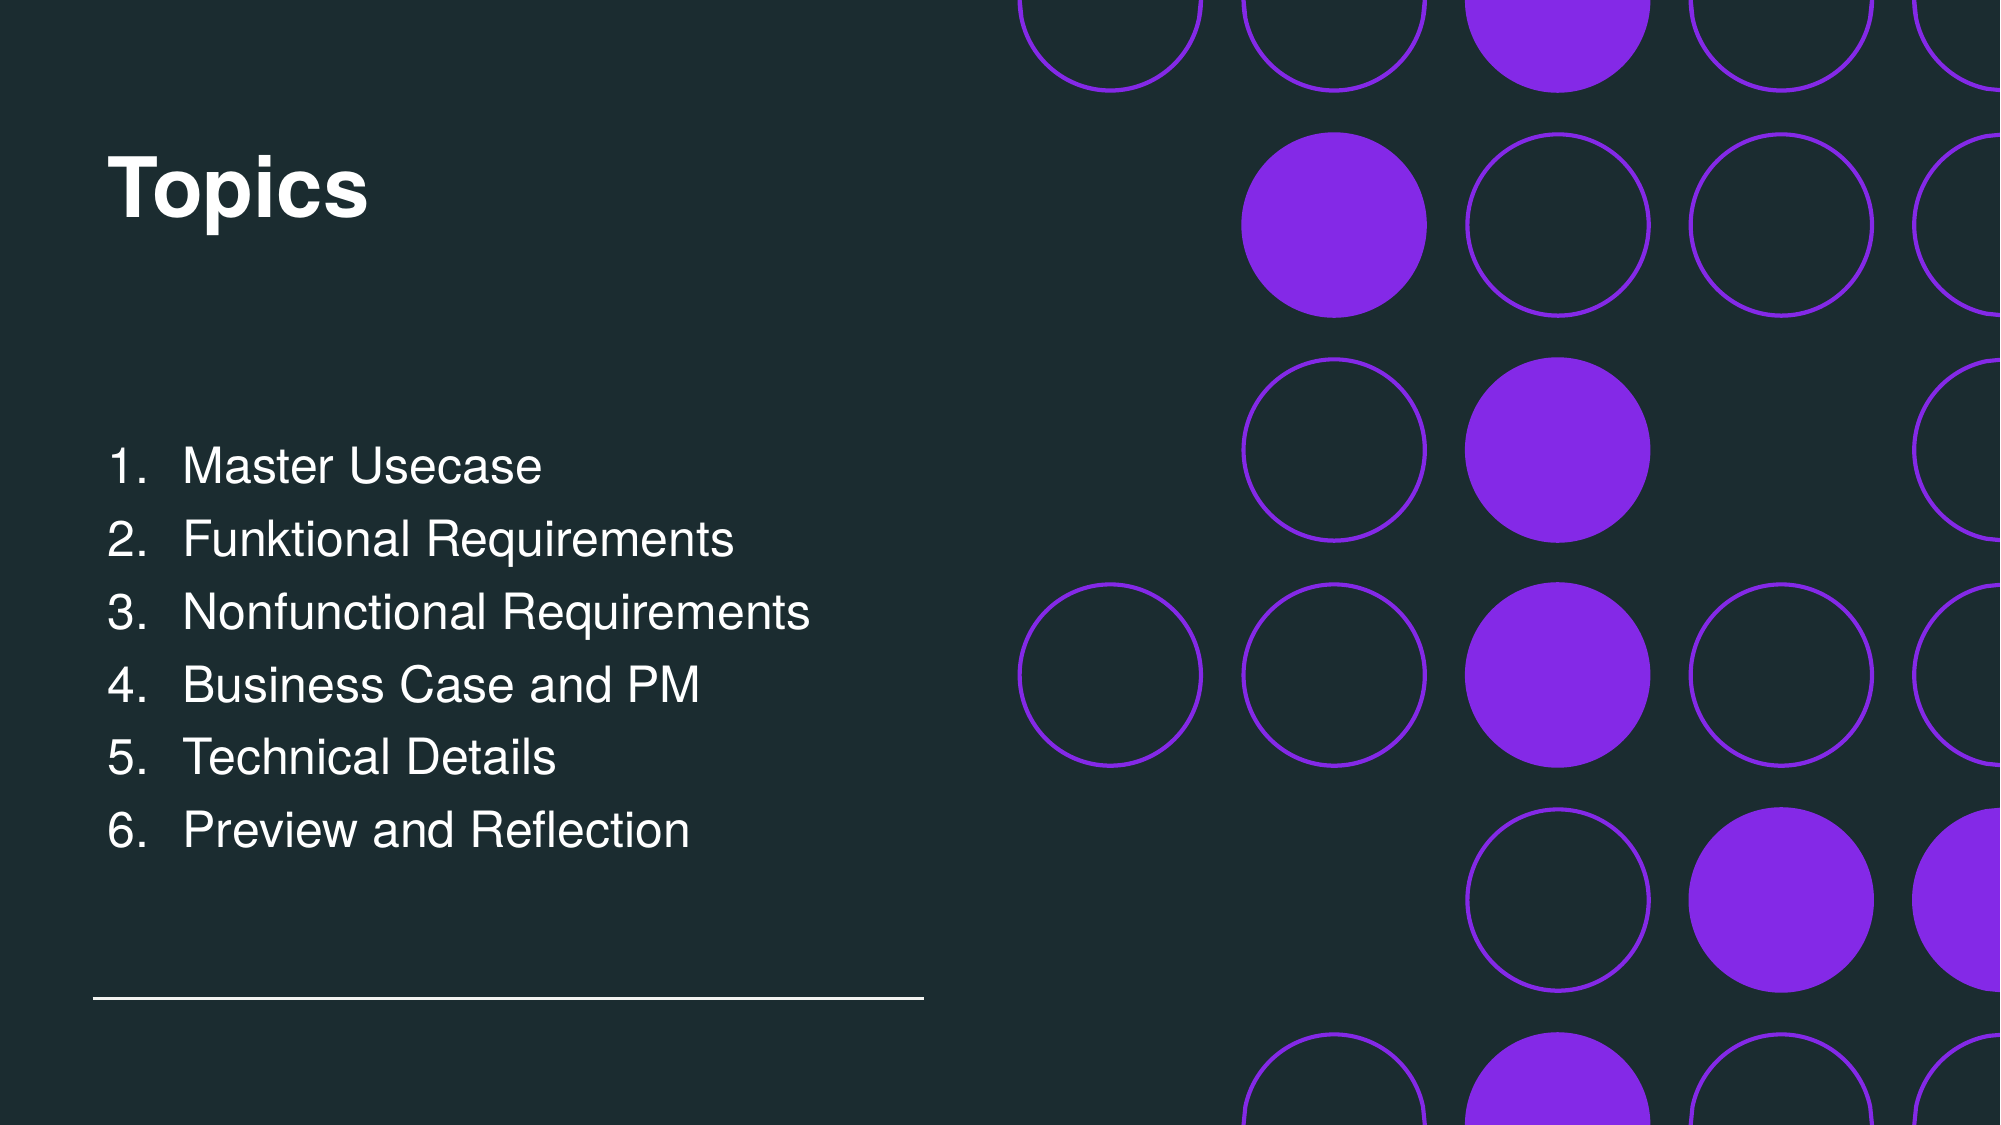

# Topics

Master Usecase
Funktional Requirements
Nonfunctional Requirements
Business Case and PM
Technical Details
Preview and Reflection